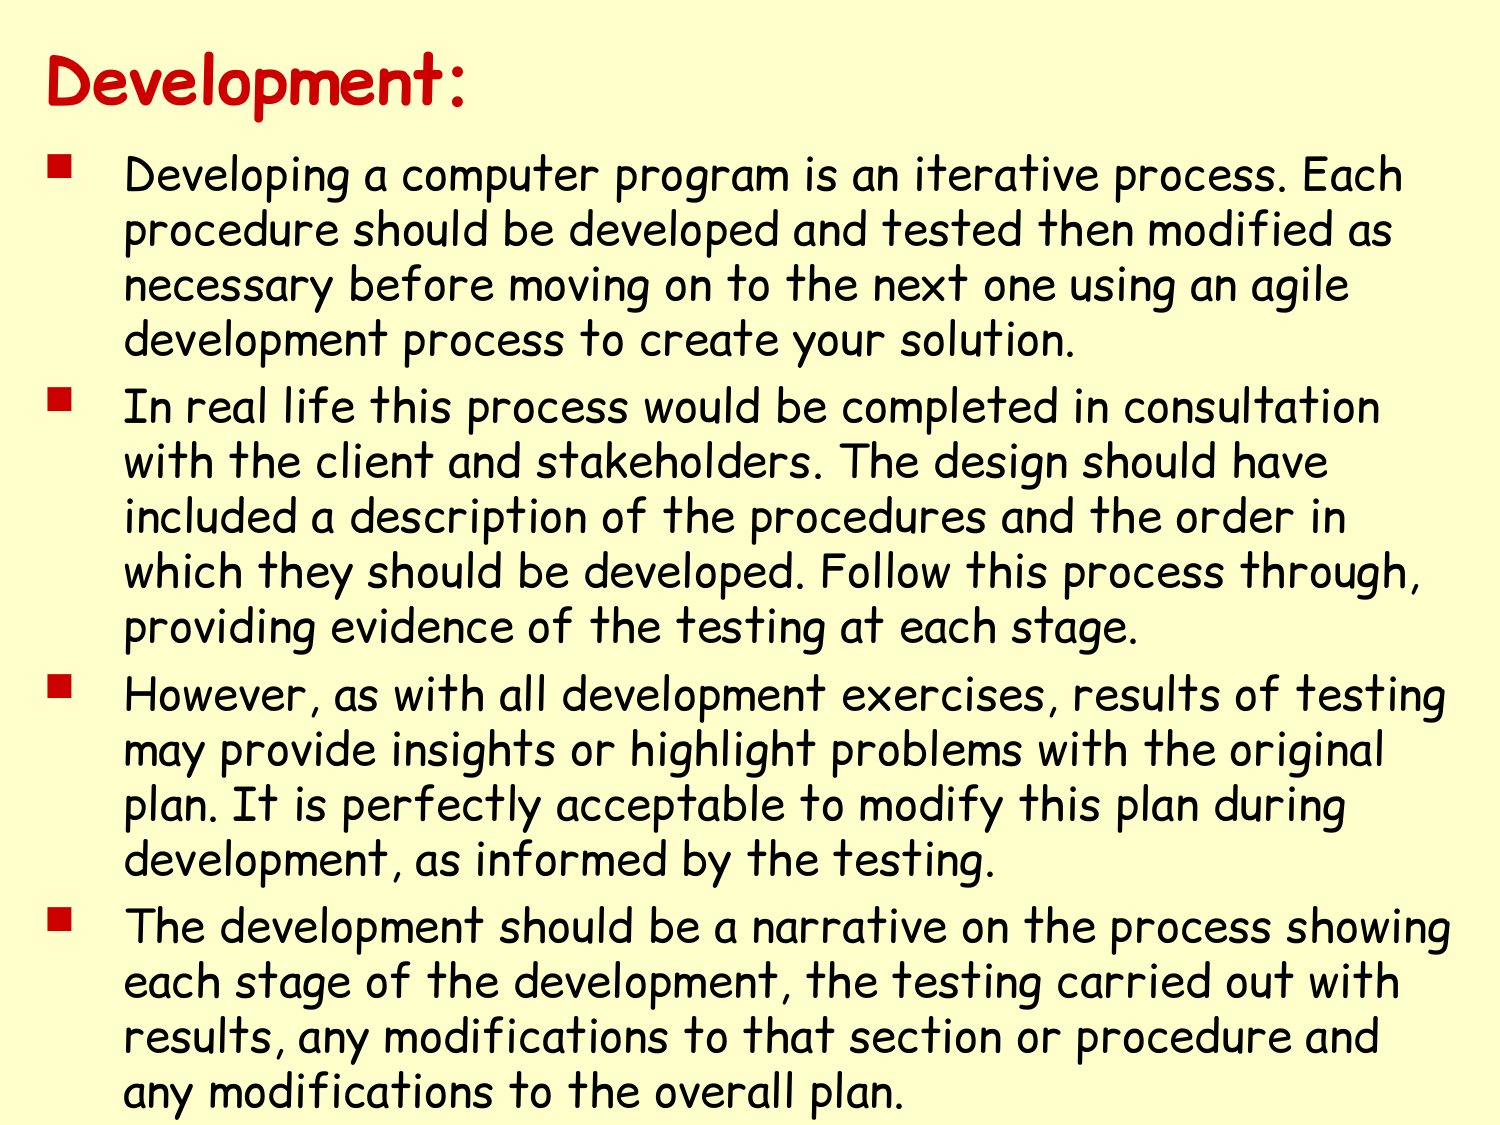

# Development:
Developing a computer program is an iterative process. Each procedure should be developed and tested then modified as necessary before moving on to the next one using an agile development process to create your solution.
In real life this process would be completed in consultation with the client and stakeholders. The design should have included a description of the procedures and the order in which they should be developed. Follow this process through, providing evidence of the testing at each stage.
However, as with all development exercises, results of testing may provide insights or highlight problems with the original plan. It is perfectly acceptable to modify this plan during development, as informed by the testing.
The development should be a narrative on the process showing each stage of the development, the testing carried out with results, any modifications to that section or procedure and any modifications to the overall plan.